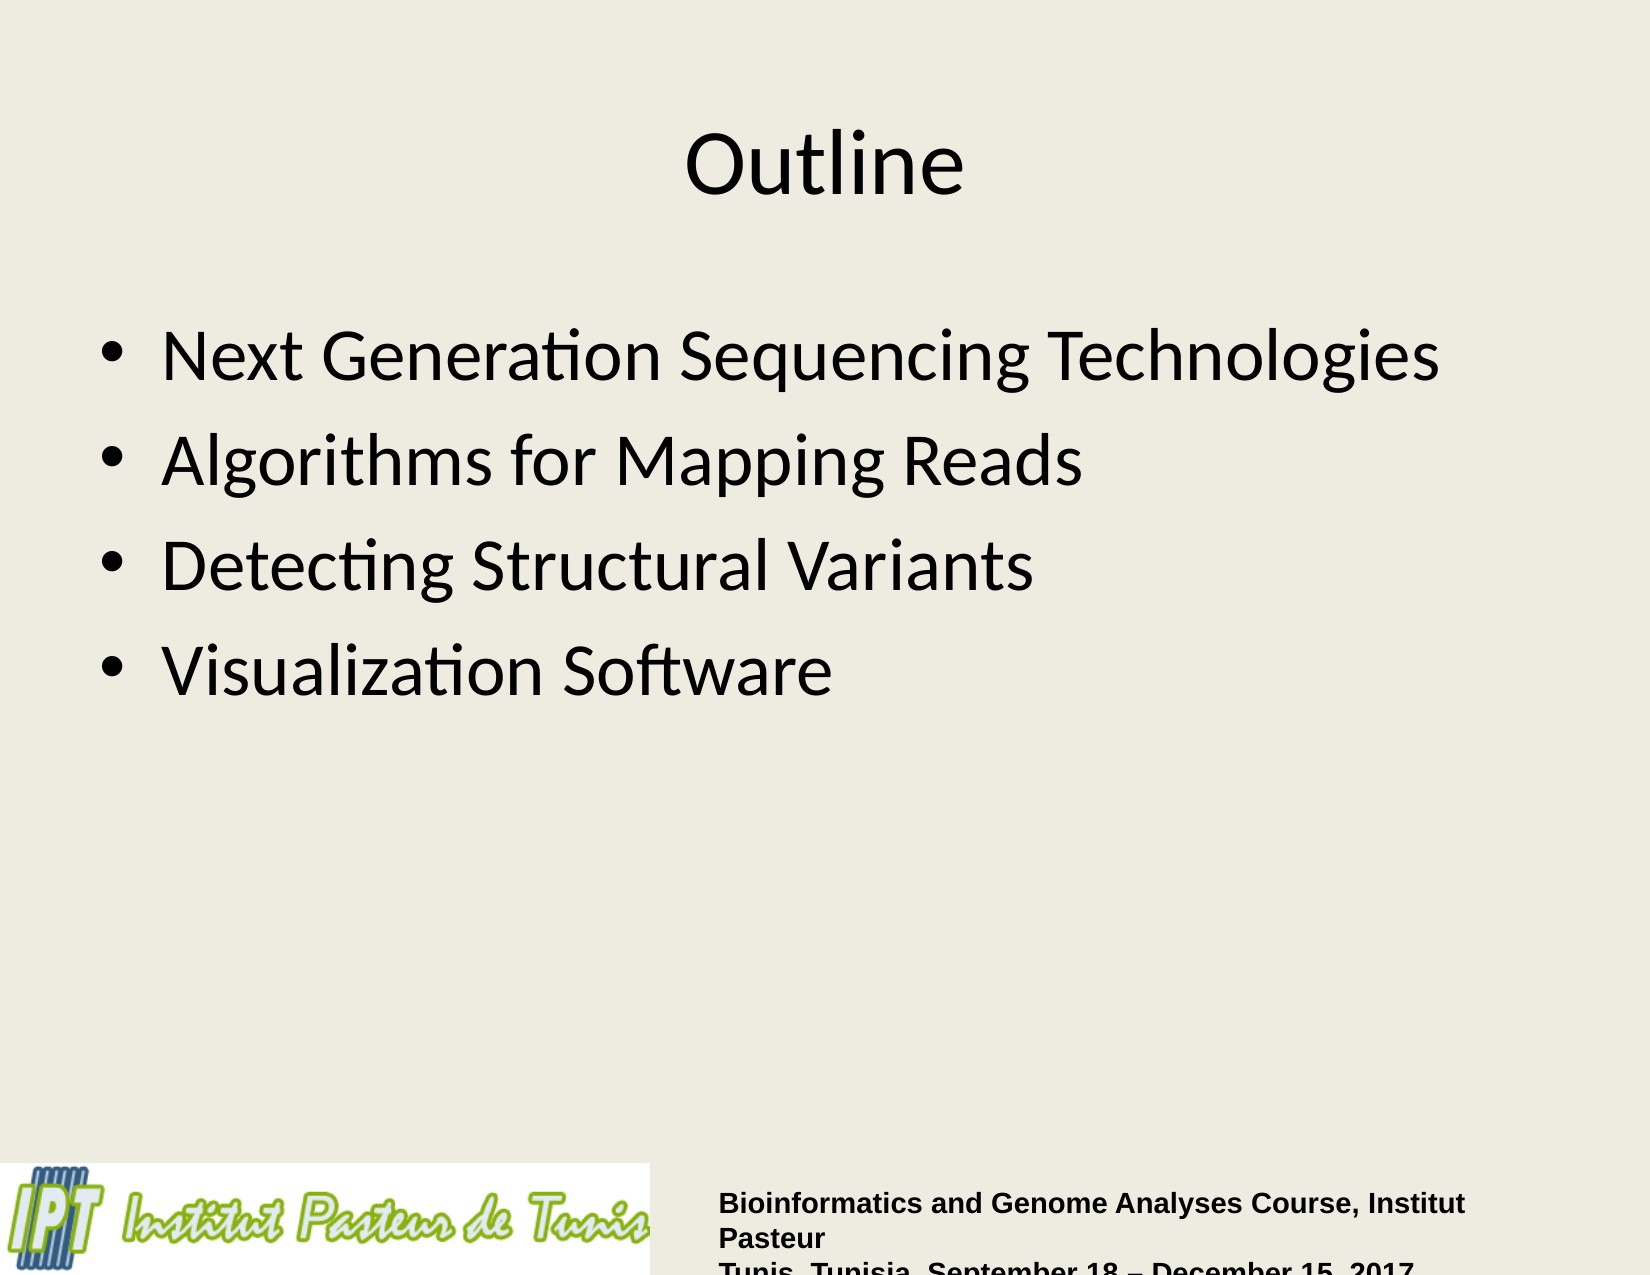

# Outline
Next Generation Sequencing Technologies
Algorithms for Mapping Reads
Detecting Structural Variants
Visualization Software